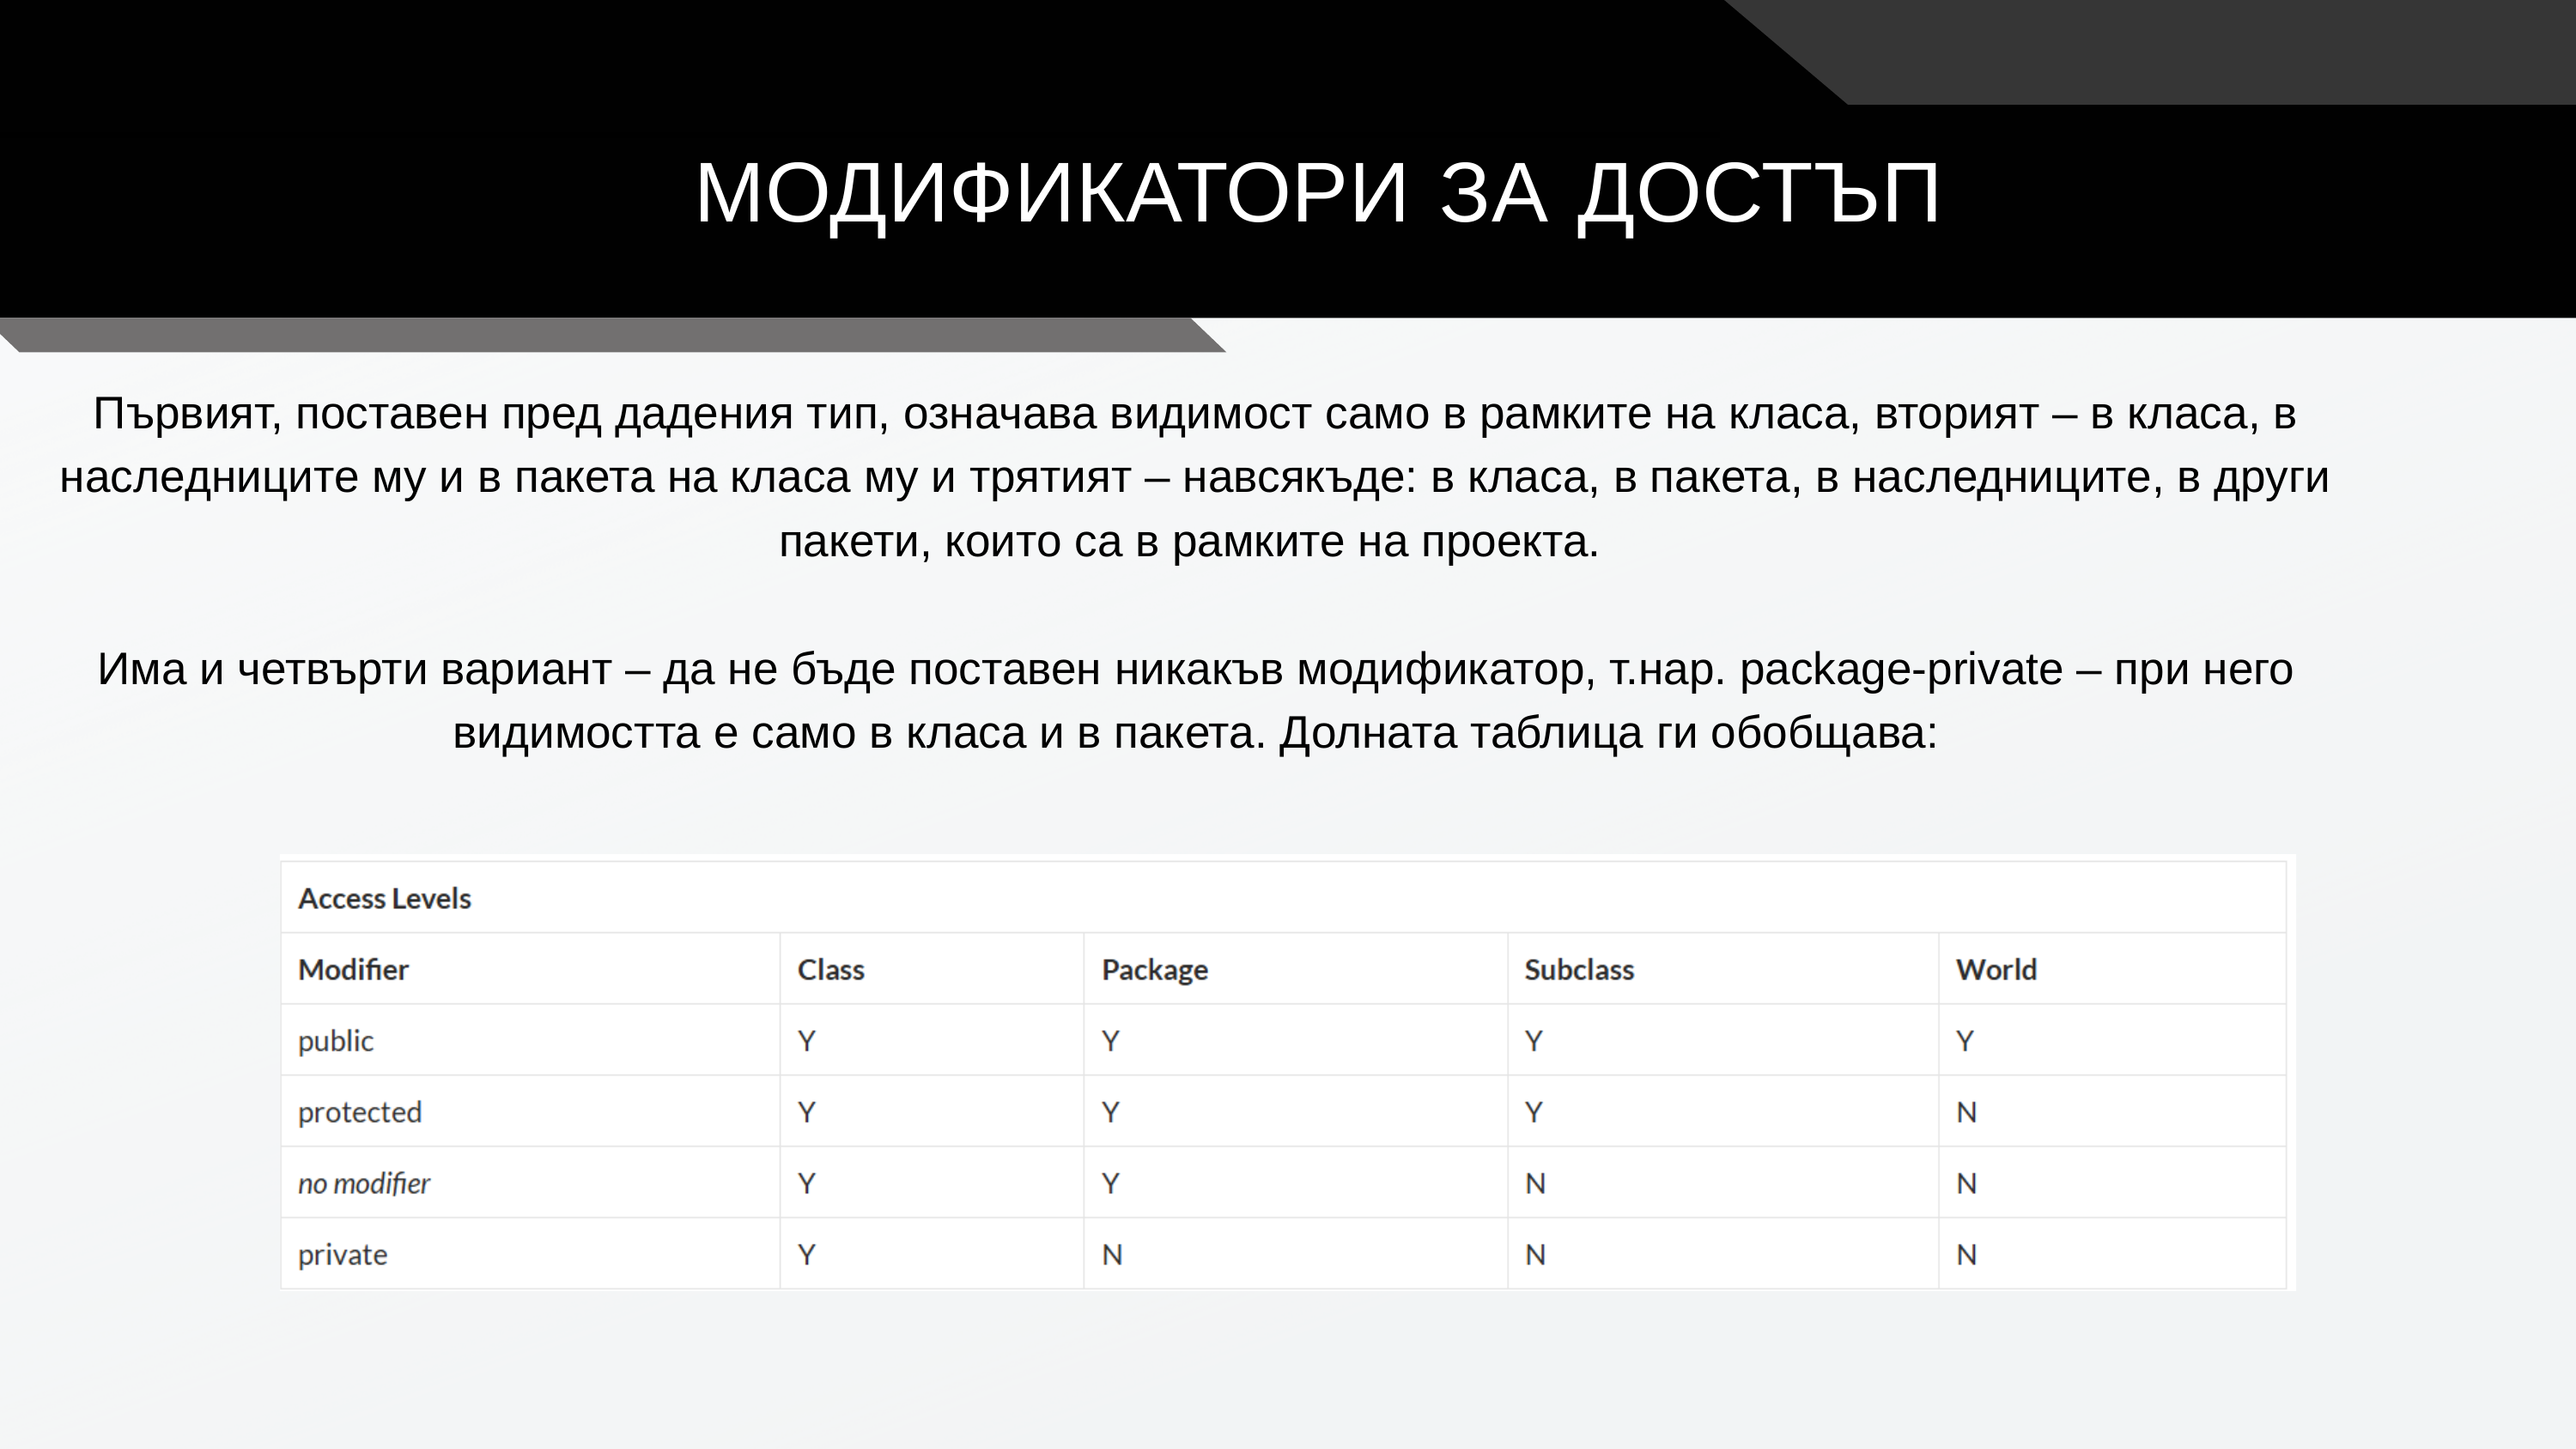

МОДИФИКАТОРИ ЗА ДОСТЪП

Първият, поставен пред дадения тип, означава видимост само в рамките на класа, вторият – в класа, в наследниците му и в пакета на класа му и трятият – навсякъде: в класа, в пакета, в наследниците, в други пакети, които са в рамките на проекта.

Има и четвърти вариант – да не бъде поставен никакъв модификатор, т.нар. package-private – при него видимостта е само в класа и в пакета. Долната таблица ги обобщава: